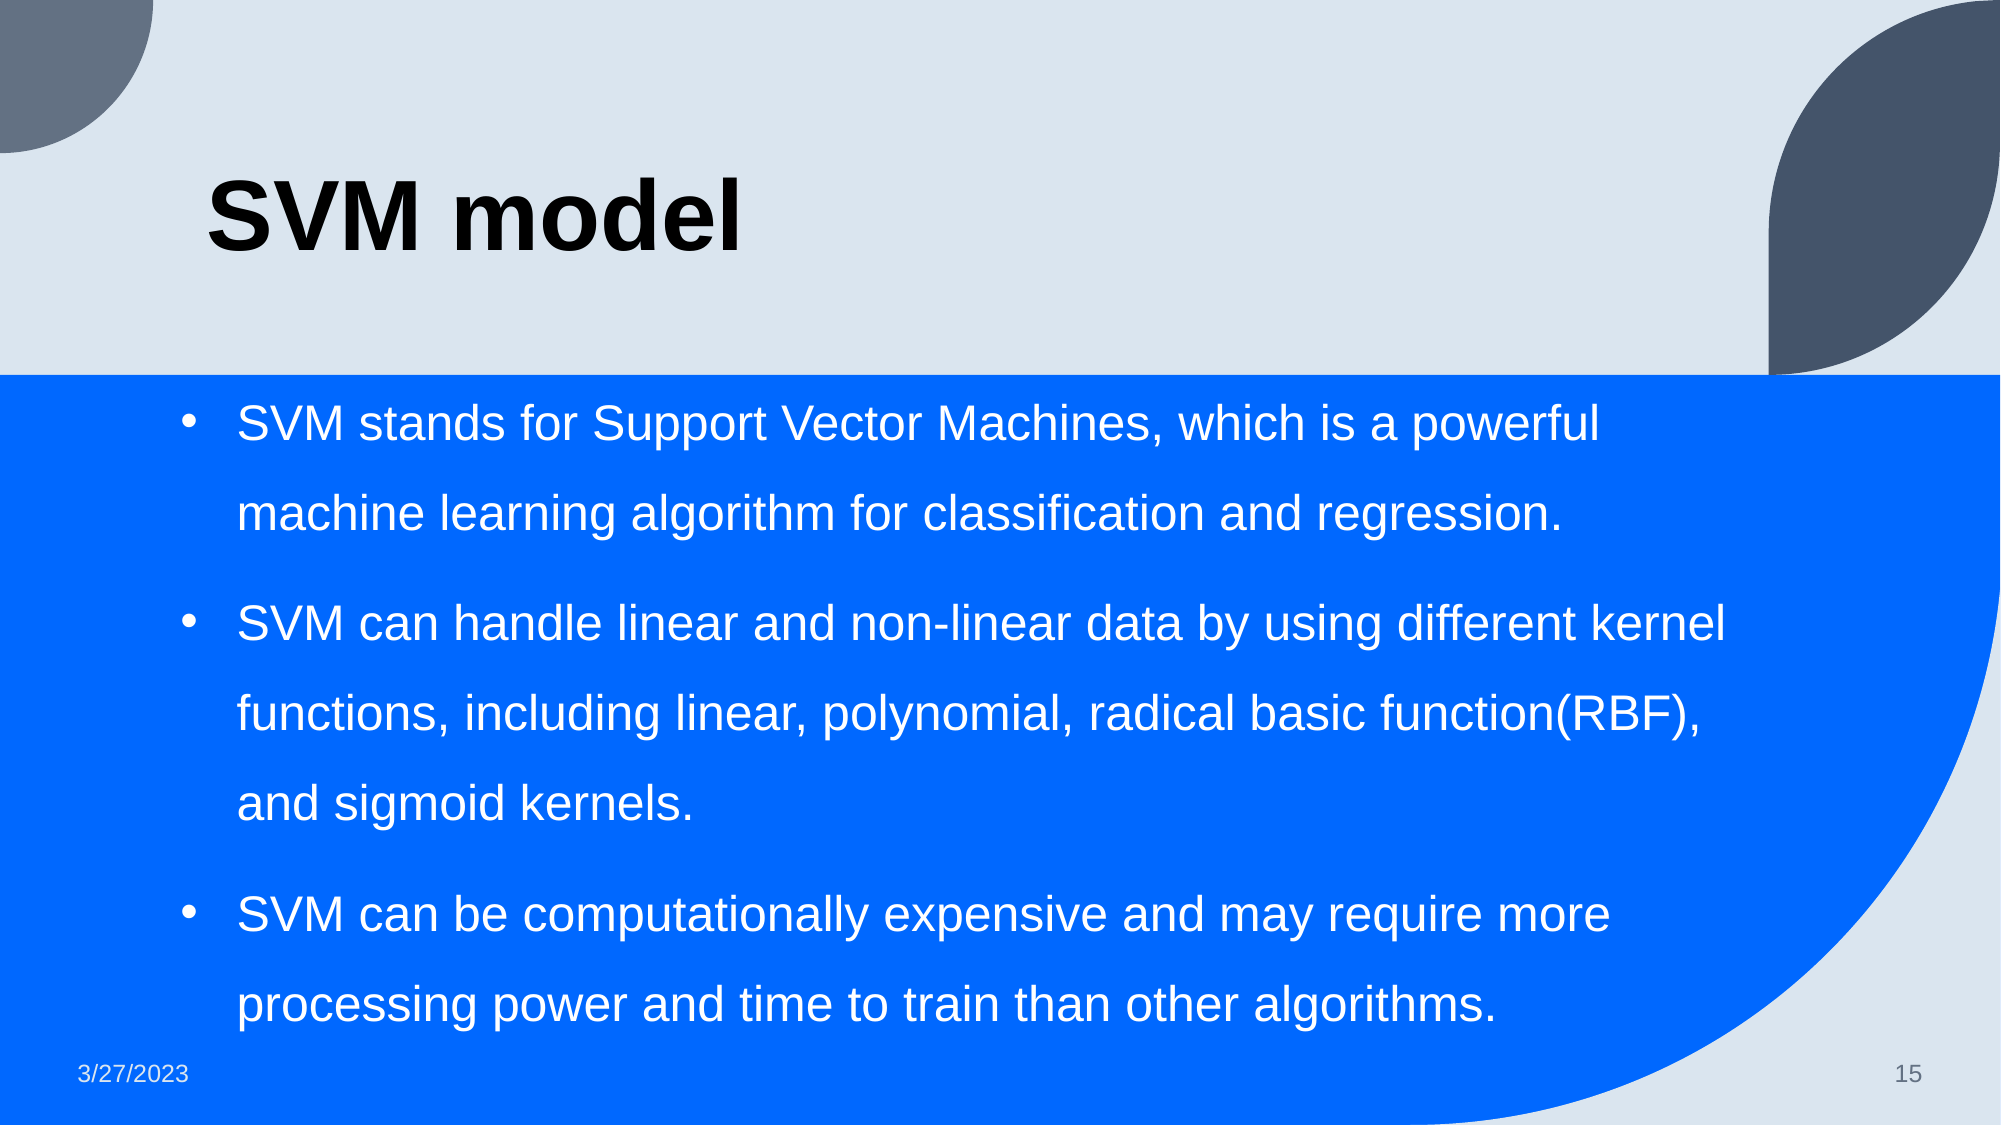

# SVM model
SVM stands for Support Vector Machines, which is a powerful machine learning algorithm for classification and regression.
SVM can handle linear and non-linear data by using different kernel functions, including linear, polynomial, radical basic function(RBF), and sigmoid kernels.
SVM can be computationally expensive and may require more processing power and time to train than other algorithms.
3/27/2023
15